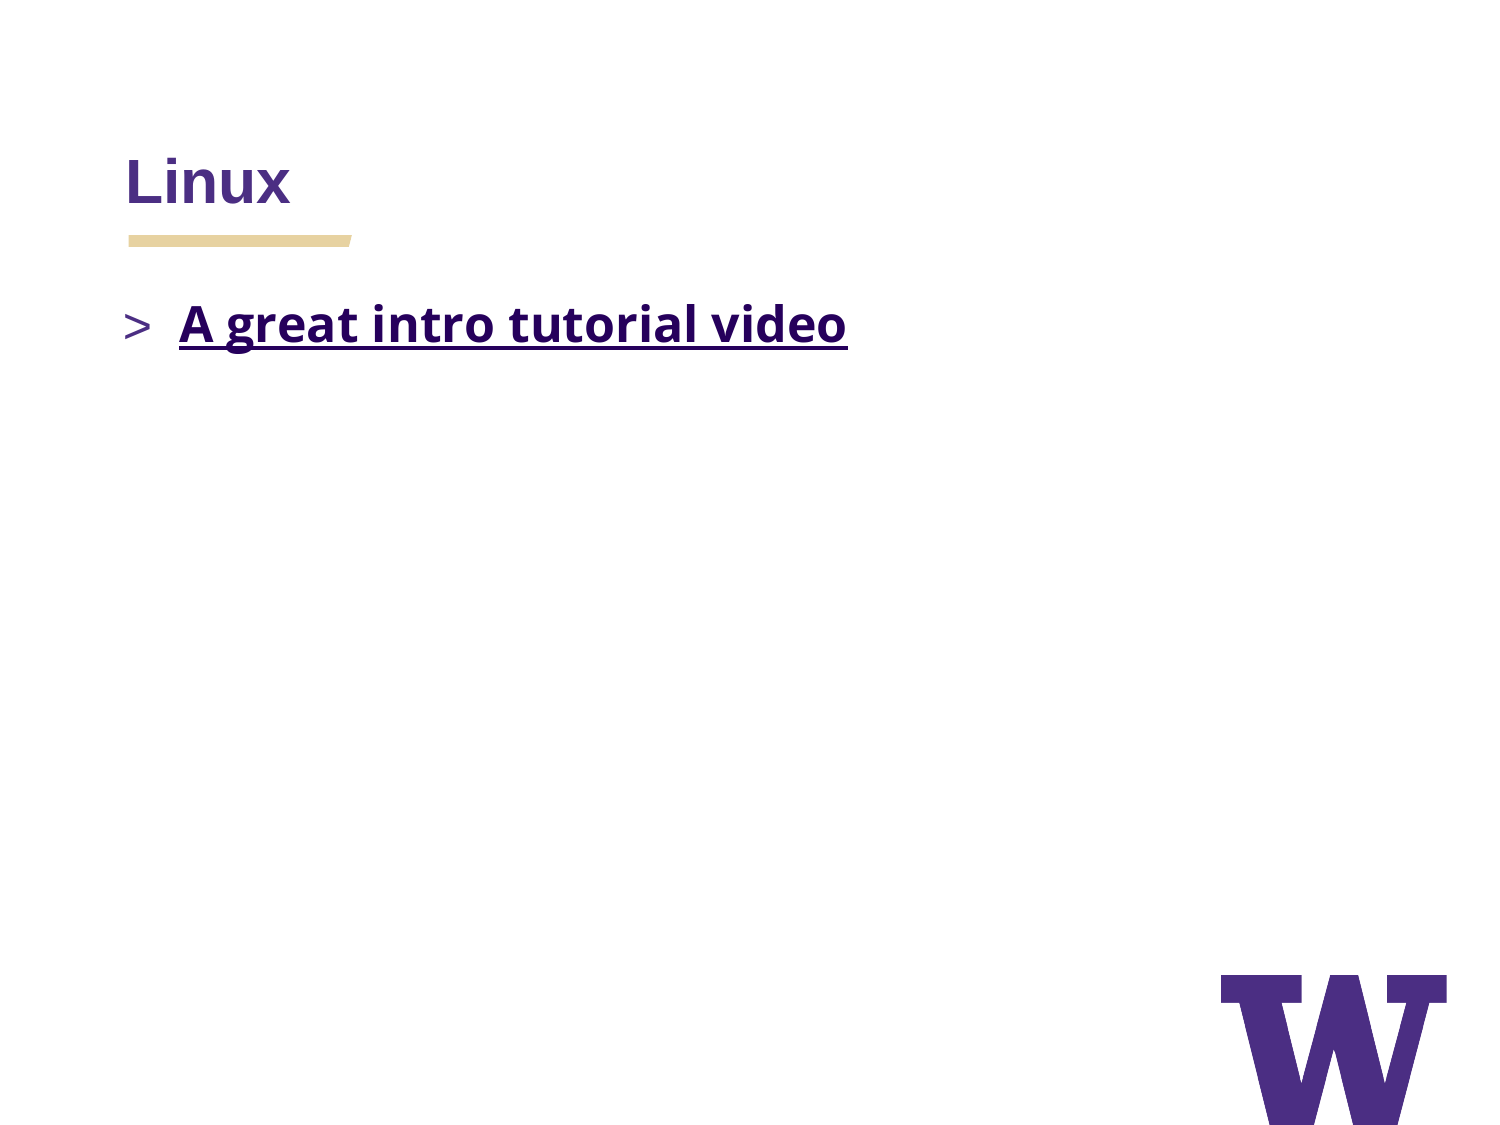

# Linux
A great intro tutorial video